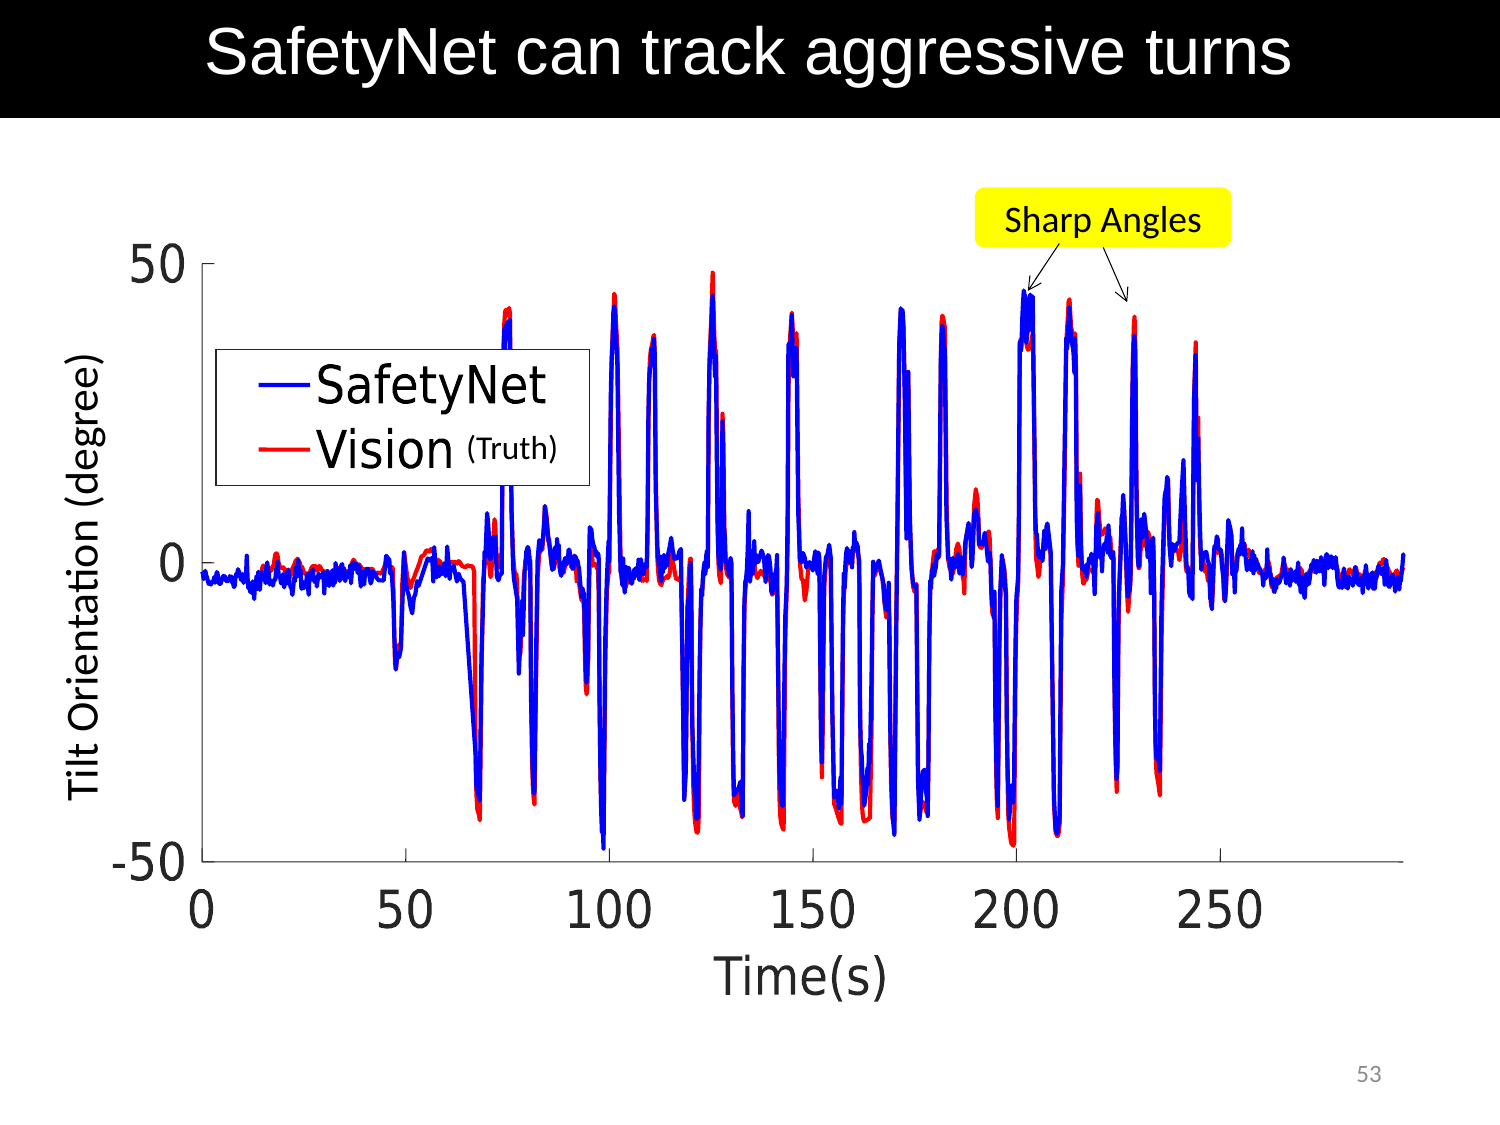

# SafetyNet can track aggressive turns
Sharp Angles

(Truth)

Tilt Orientation (degree)

53